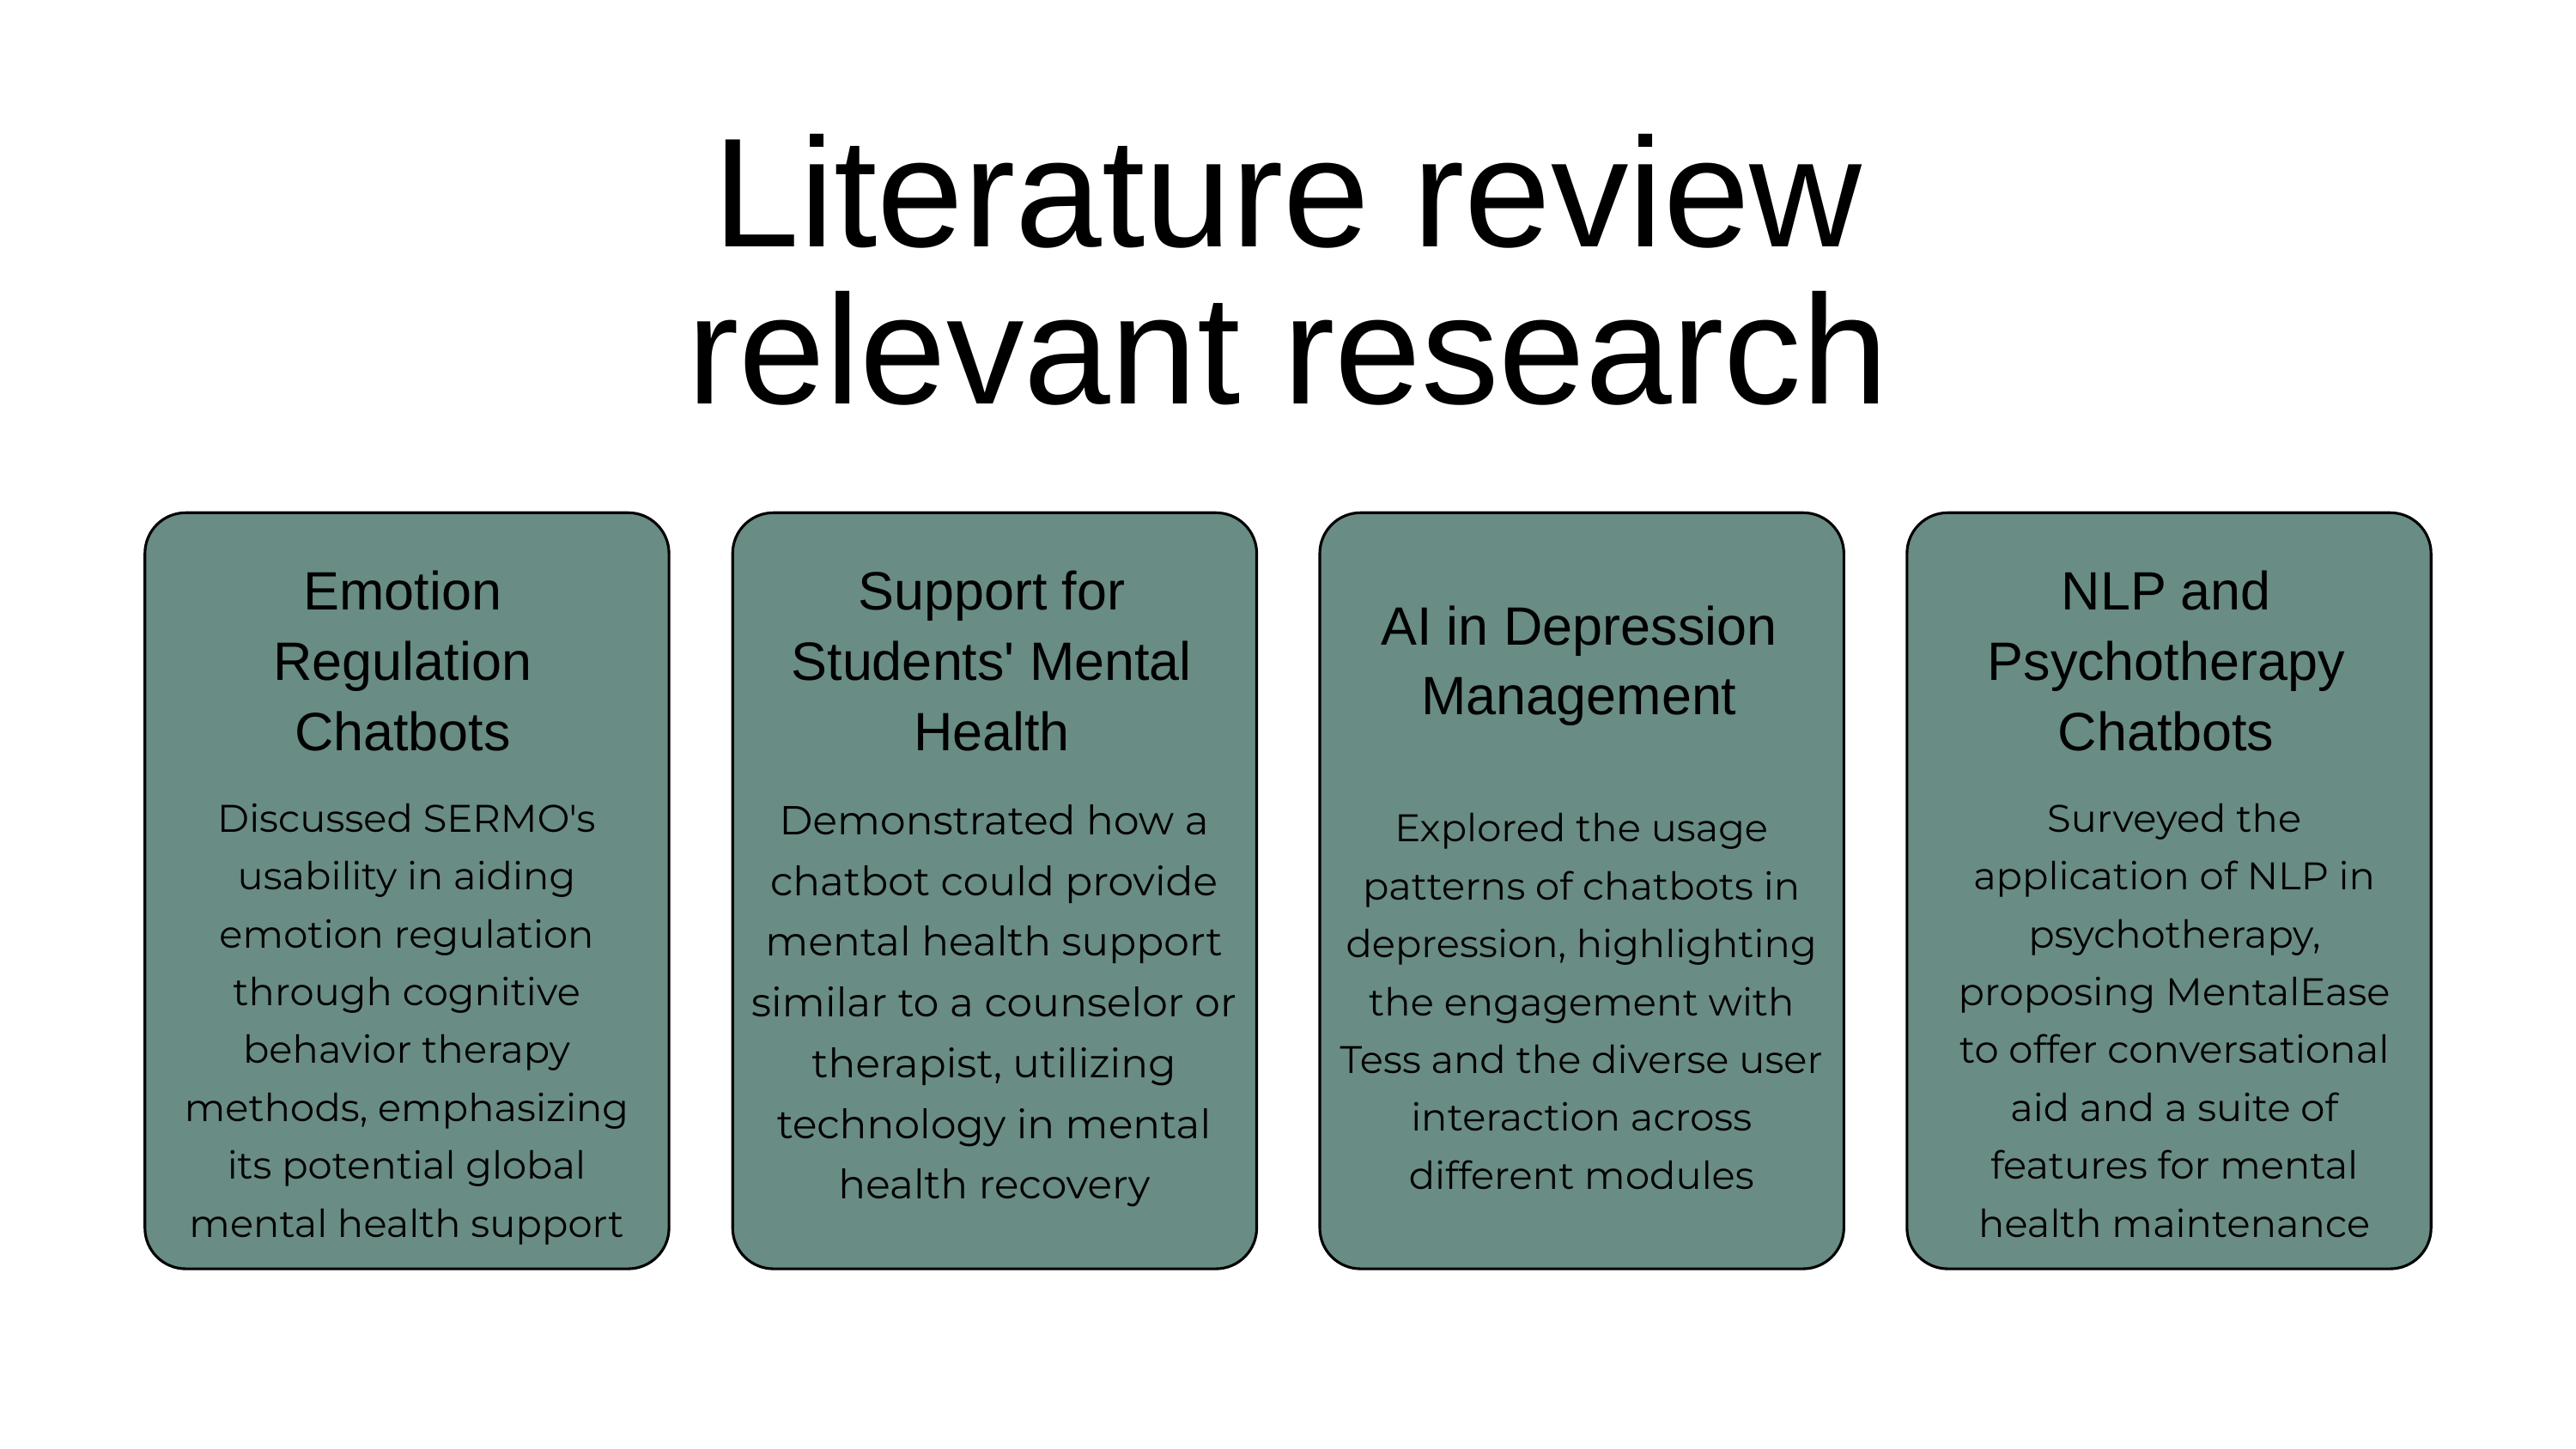

Literature review
relevant research

Emotion Regulation Chatbots
Support for Students' Mental Health
NLP and Psychotherapy Chatbots
AI in Depression Management
Discussed SERMO's usability in aiding emotion regulation through cognitive behavior therapy methods, emphasizing its potential global mental health support​
Demonstrated how a chatbot could provide mental health support similar to a counselor or therapist, utilizing technology in mental health recovery​
Surveyed the application of NLP in psychotherapy, proposing MentalEase to offer conversational aid and a suite of features for mental health maintenance​
Explored the usage patterns of chatbots in depression, highlighting the engagement with Tess and the diverse user interaction across different modules